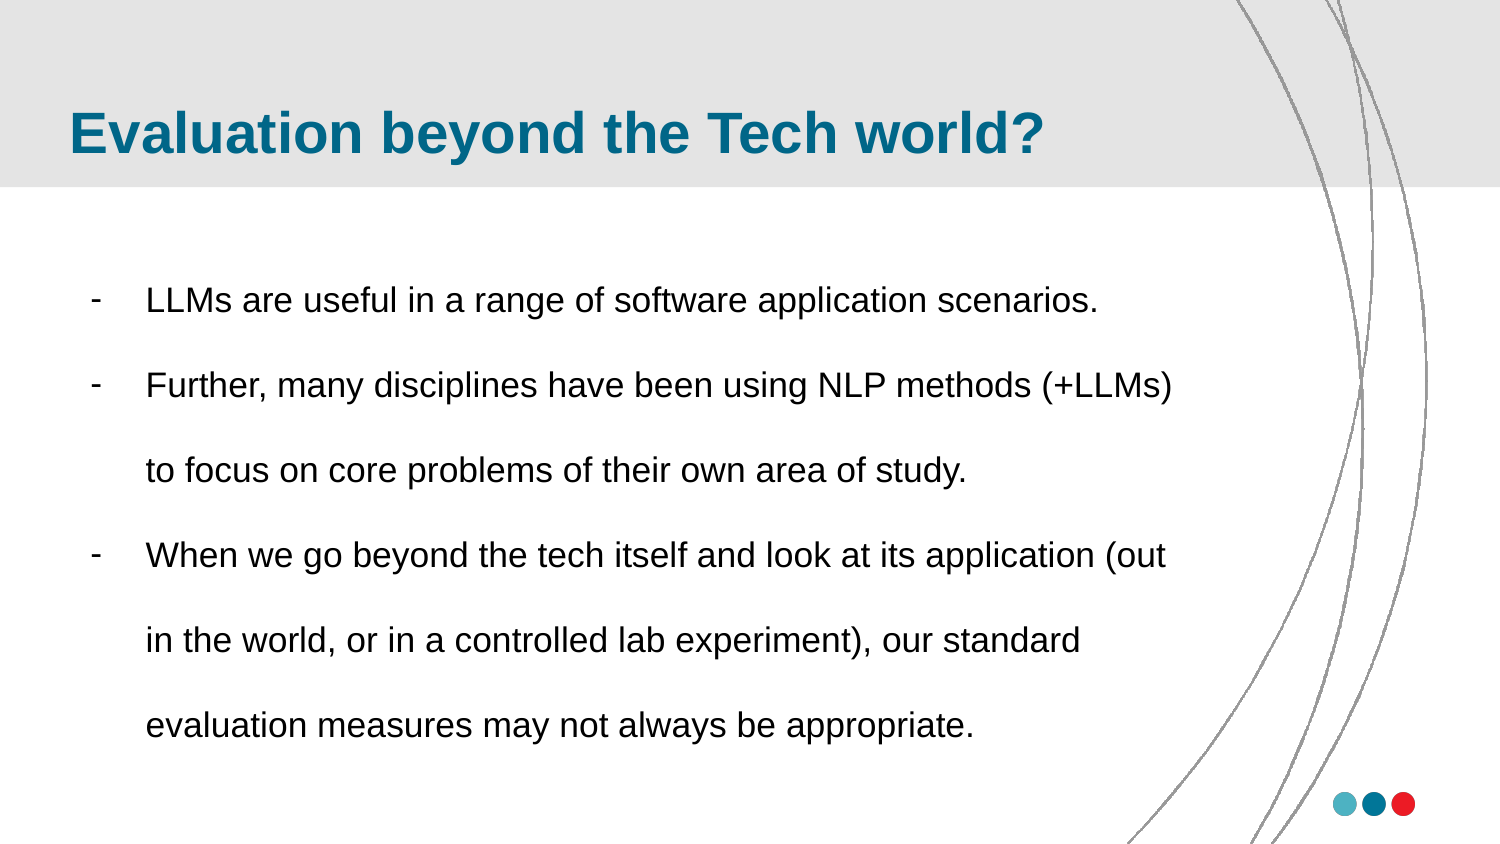

# Evaluation beyond the Tech world?
LLMs are useful in a range of software application scenarios.
Further, many disciplines have been using NLP methods (+LLMs) to focus on core problems of their own area of study.
When we go beyond the tech itself and look at its application (out in the world, or in a controlled lab experiment), our standard evaluation measures may not always be appropriate.